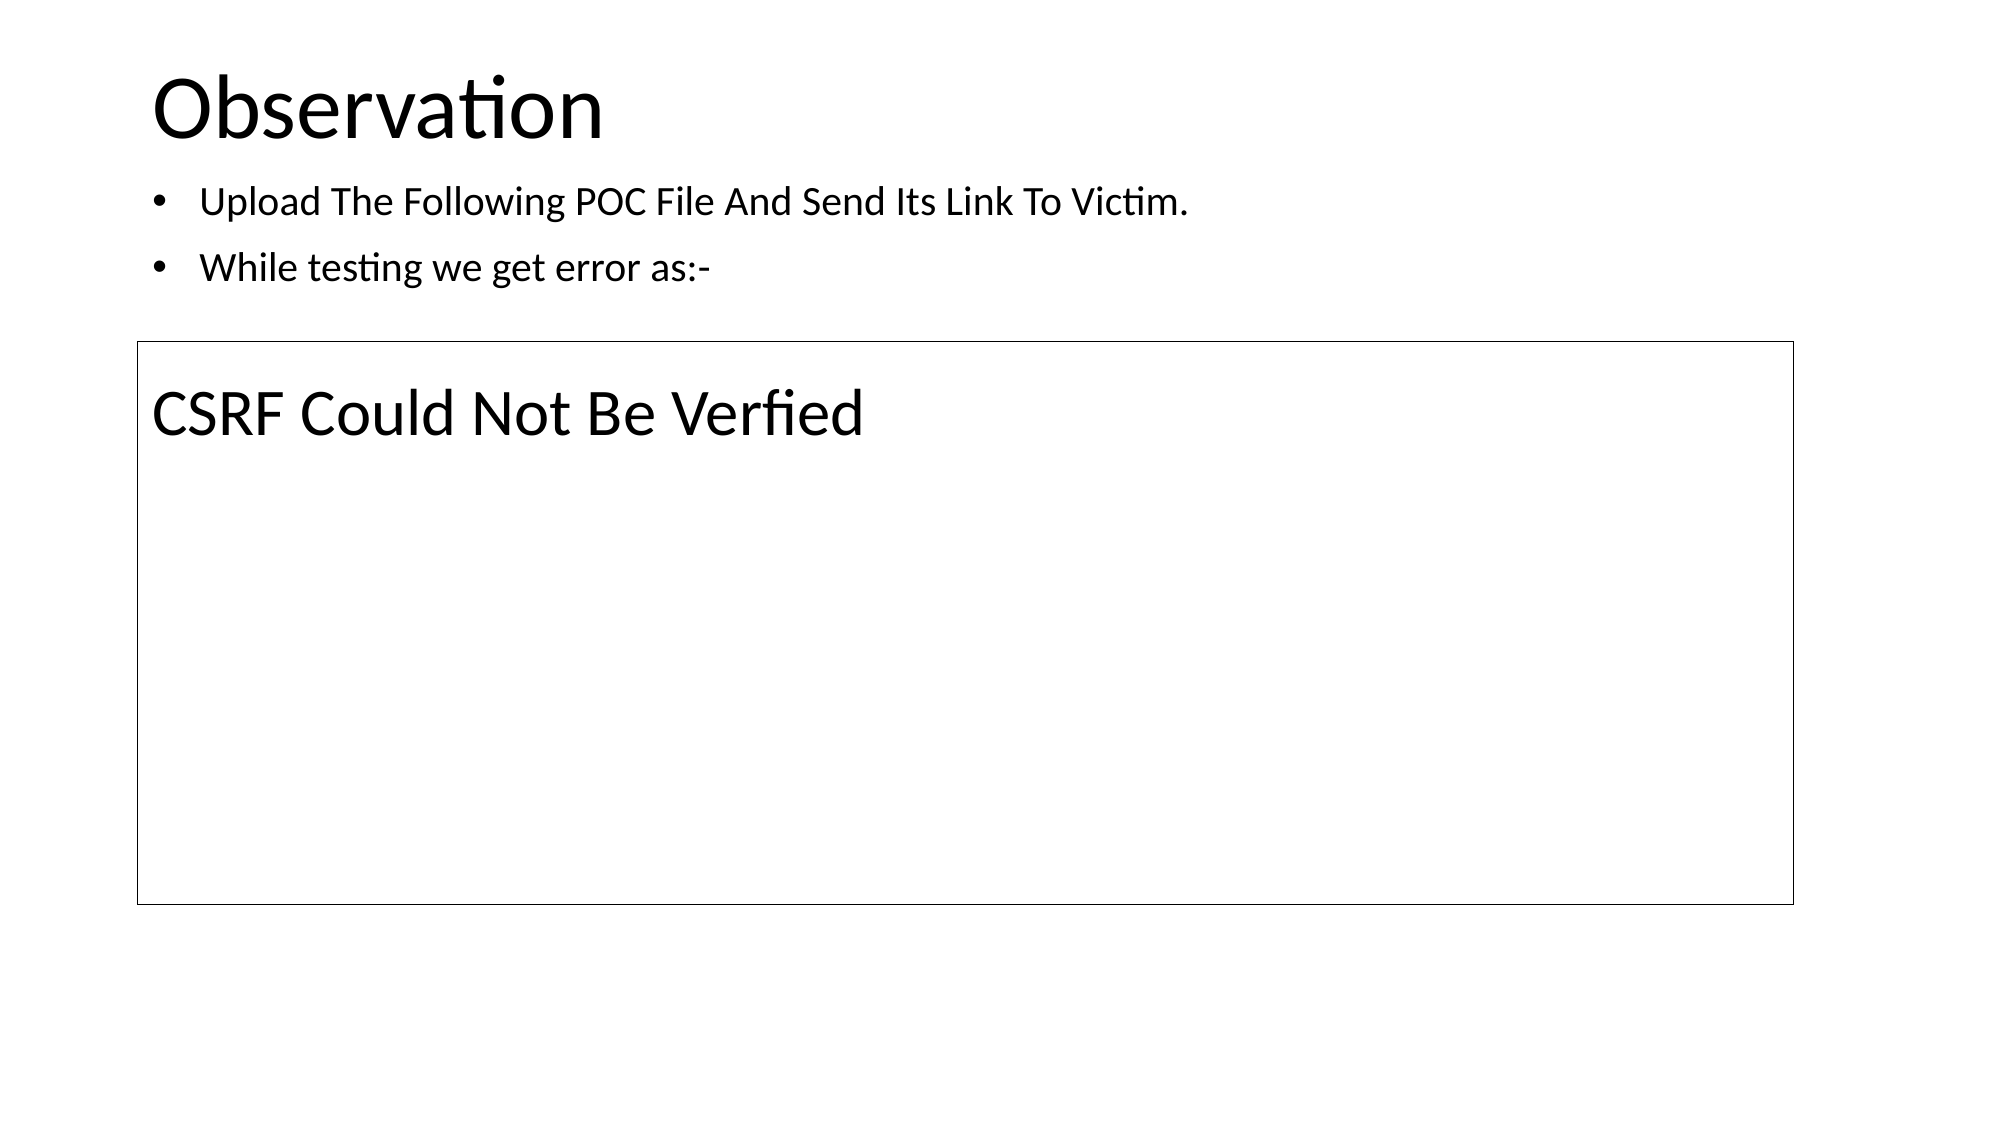

# Observation
Upload The Following POC File And Send Its Link To Victim.
While testing we get error as:-

CSRF Could Not Be Verfied